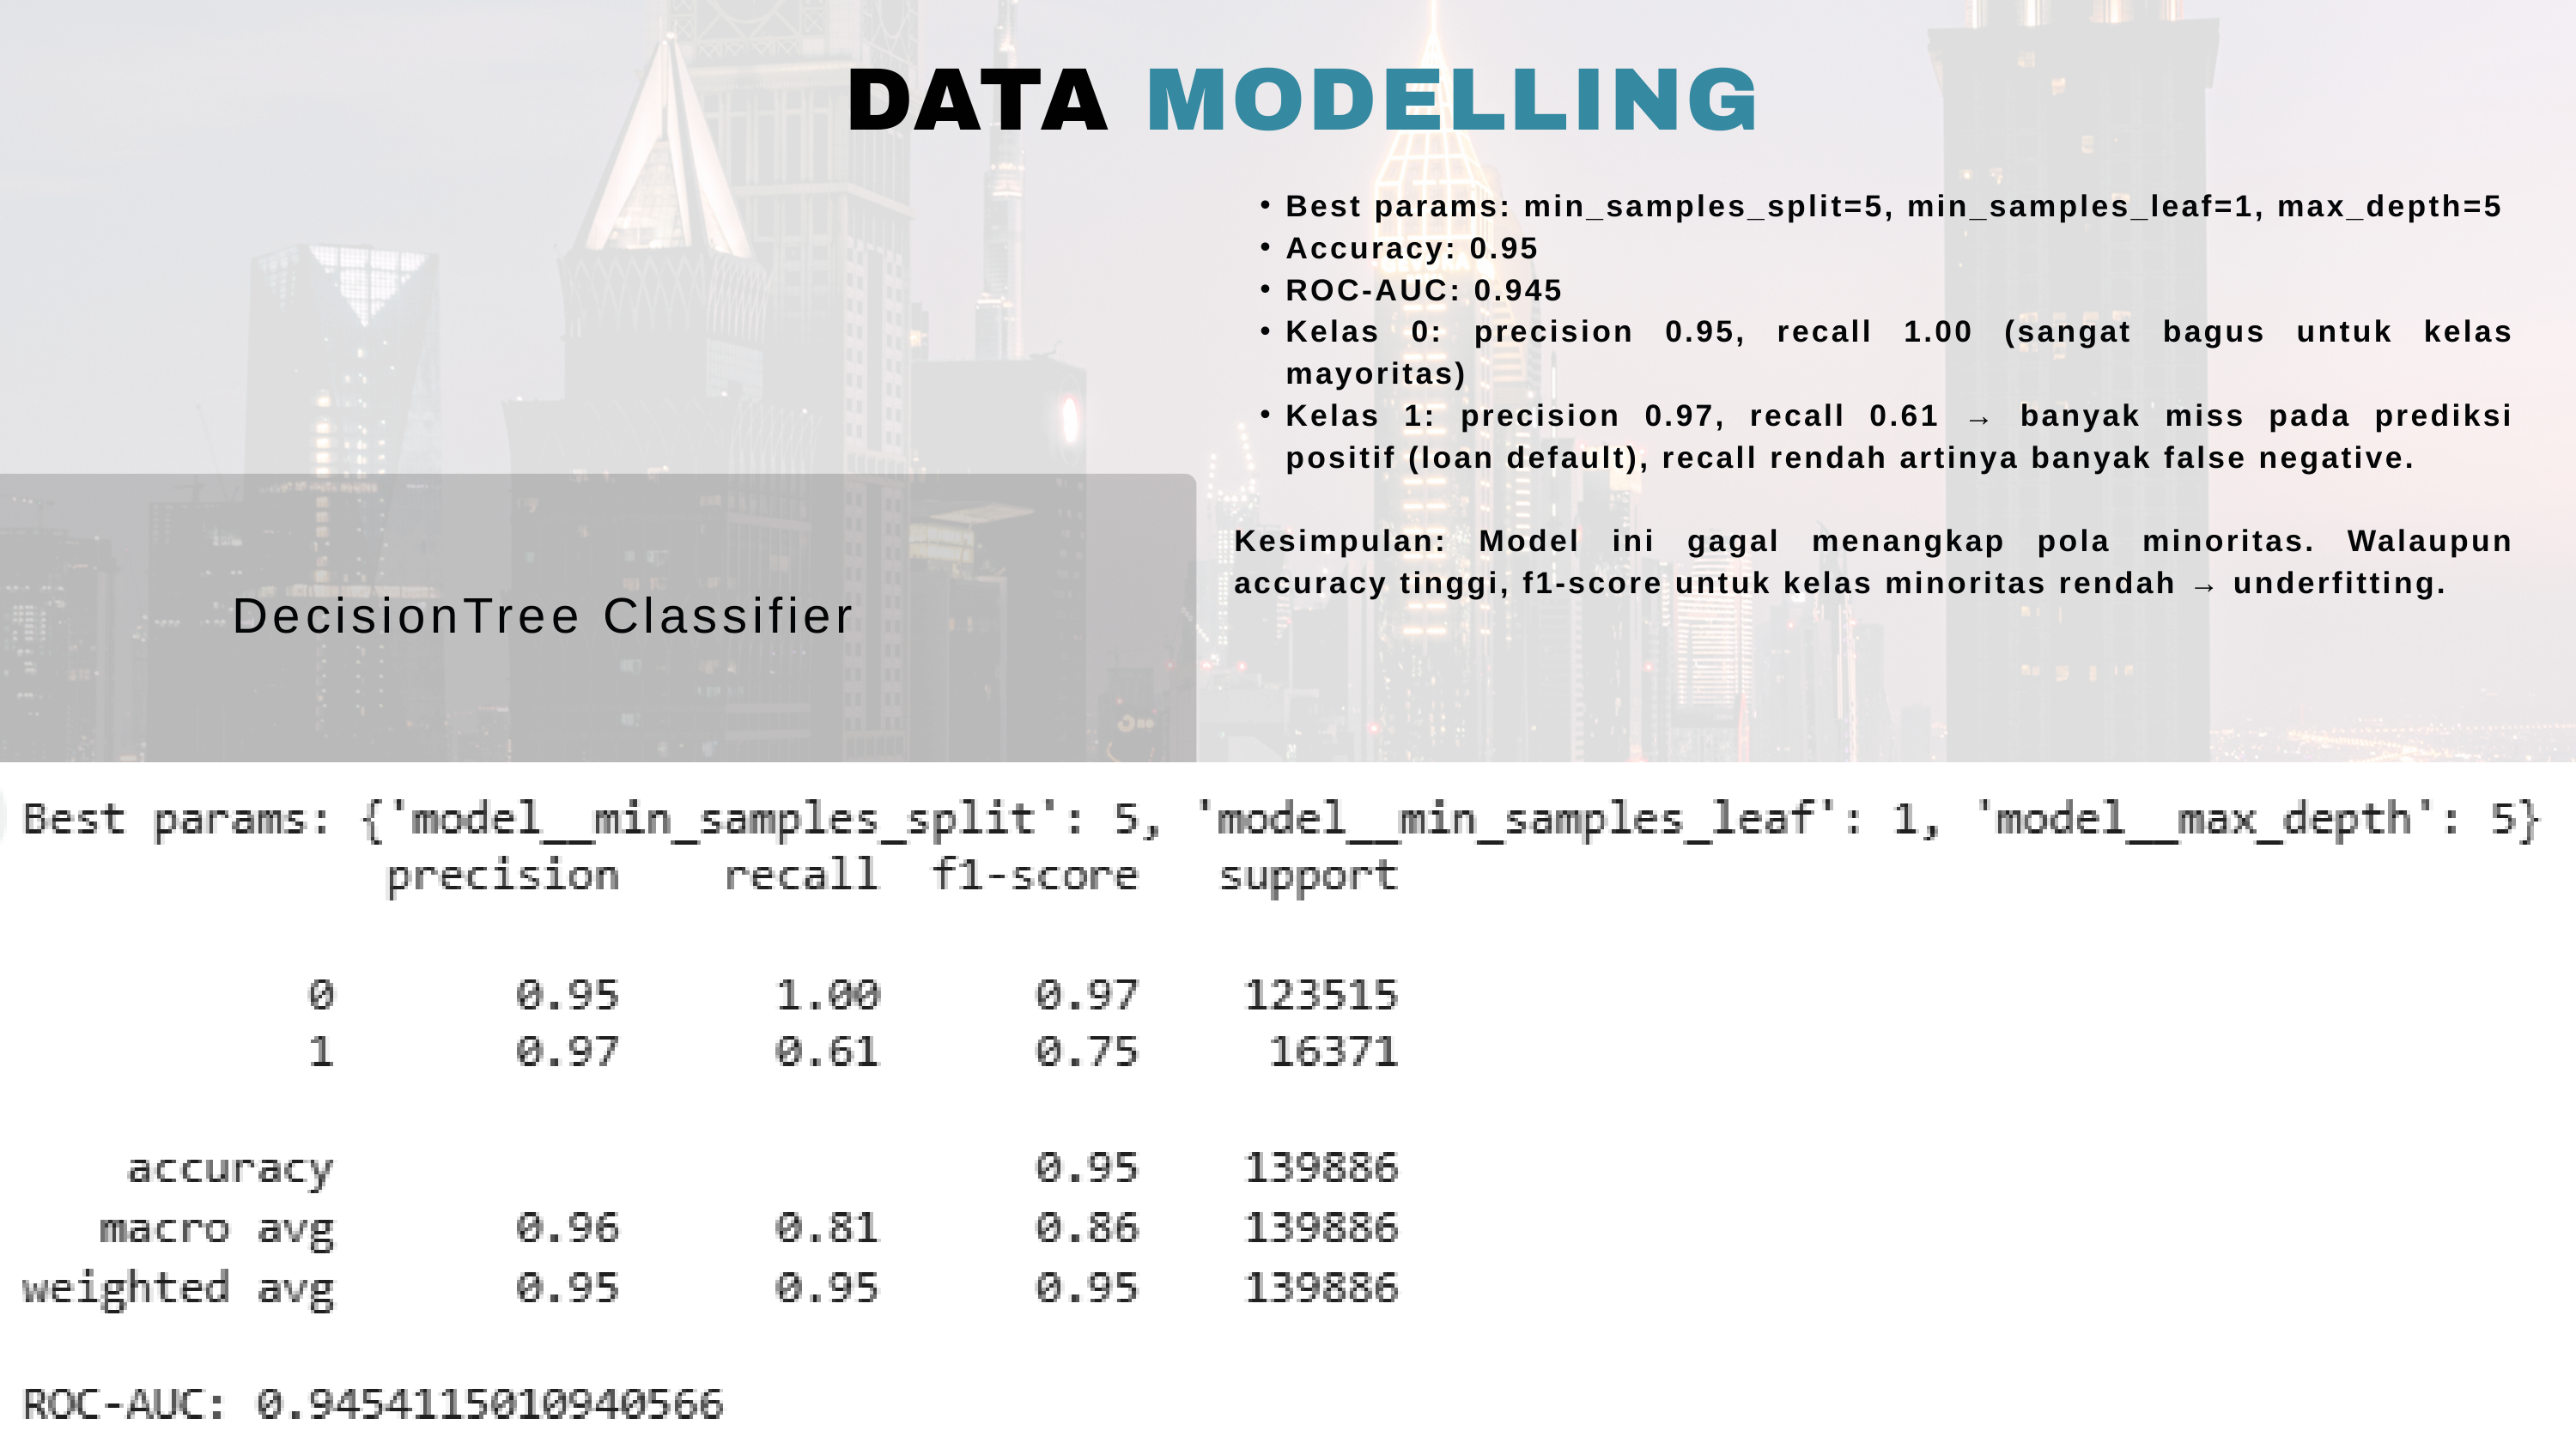

DATA MODELLING
Best params: min_samples_split=5, min_samples_leaf=1, max_depth=5
Accuracy: 0.95
ROC-AUC: 0.945
Kelas 0: precision 0.95, recall 1.00 (sangat bagus untuk kelas mayoritas)
Kelas 1: precision 0.97, recall 0.61 → banyak miss pada prediksi positif (loan default), recall rendah artinya banyak false negative.

Kesimpulan: Model ini gagal menangkap pola minoritas. Walaupun accuracy tinggi, f1-score untuk kelas minoritas rendah → underfitting.

DecisionTree Classifier